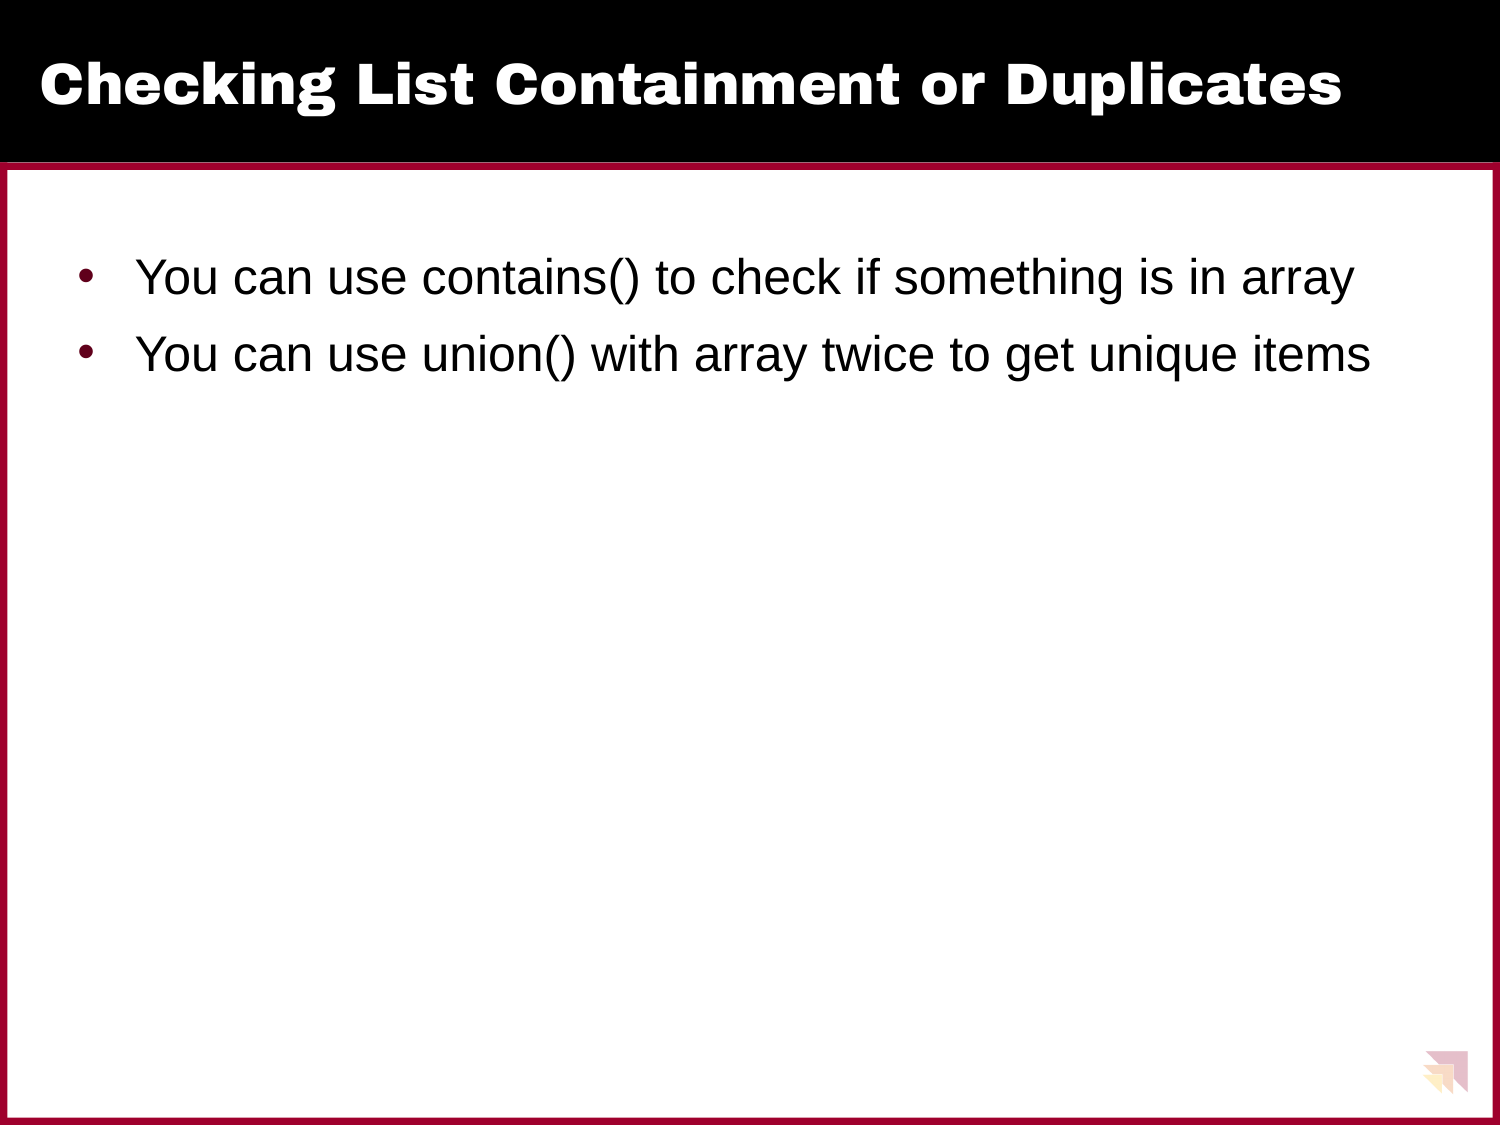

# Checking List Containment or Duplicates
You can use contains() to check if something is in array
You can use union() with array twice to get unique items